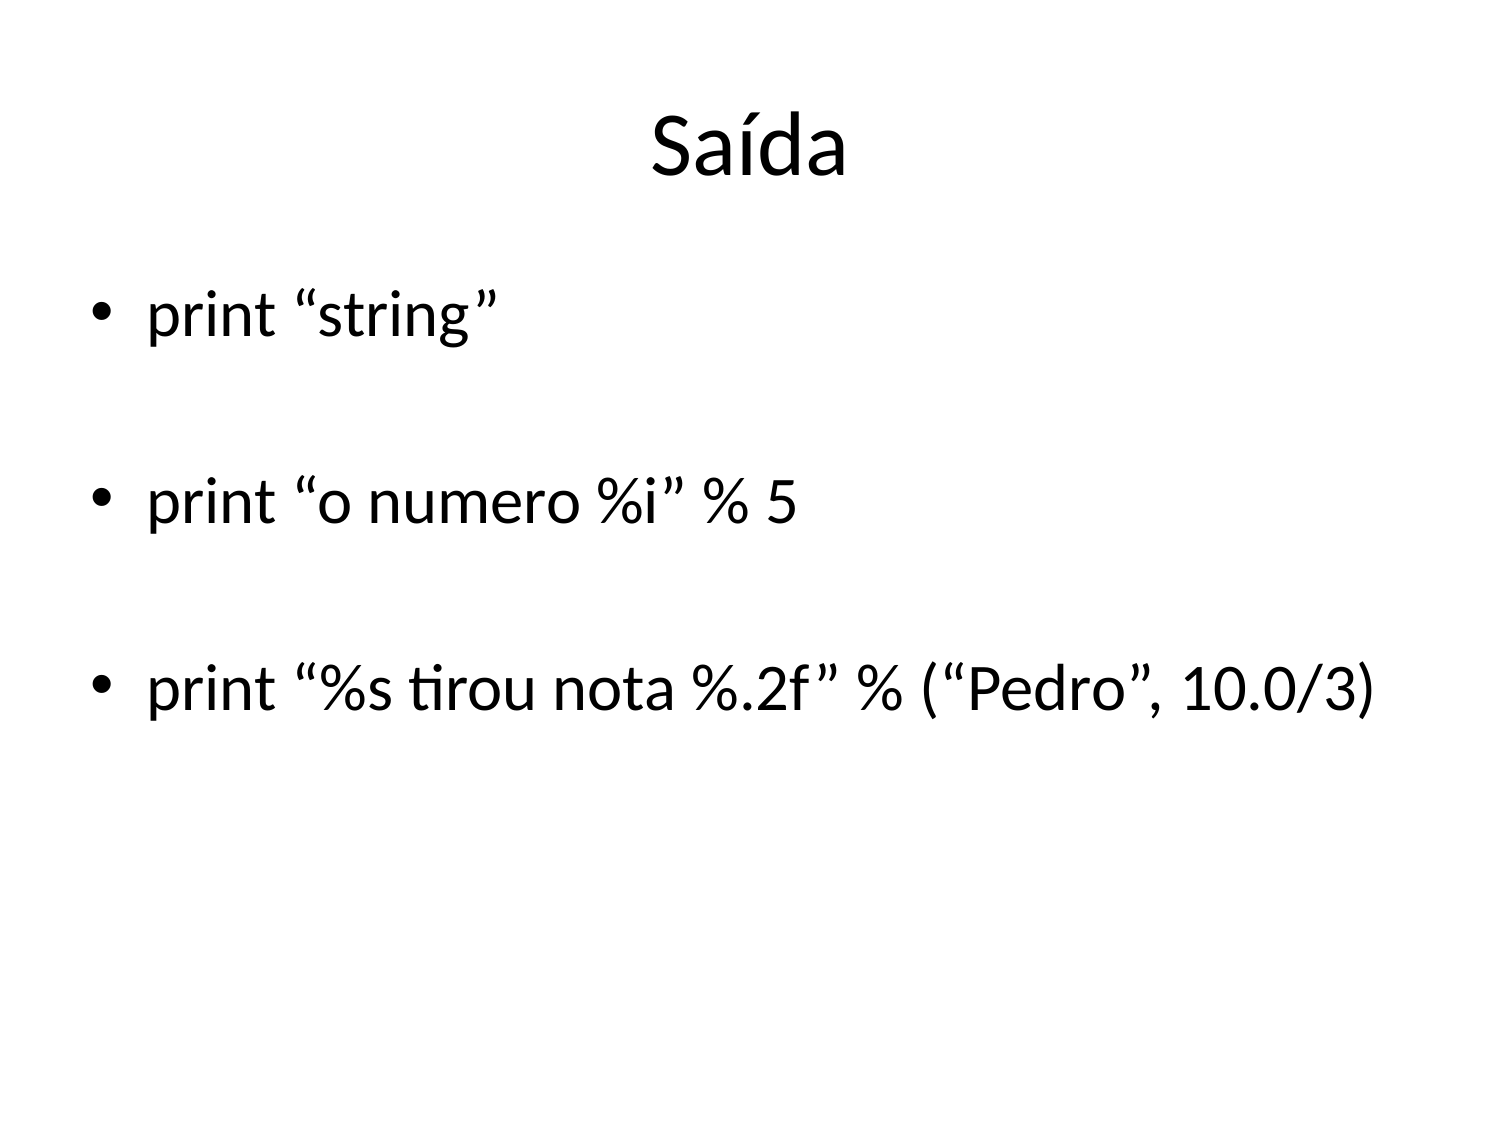

# Saída
print “string”

print “o numero %i” % 5

print “%s tirou nota %.2f” % (“Pedro”, 10.0/3)